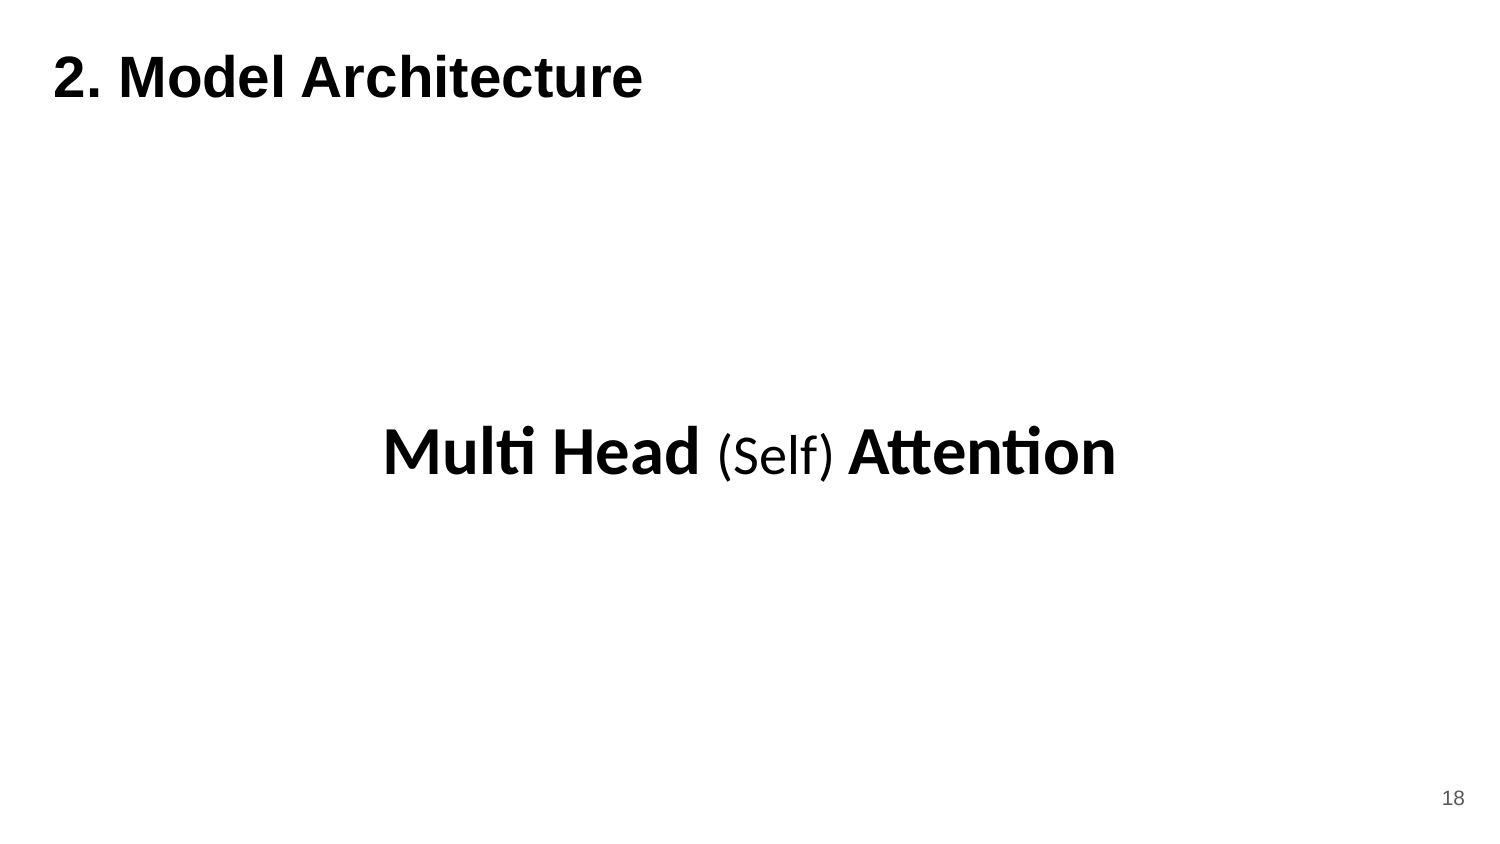

2. Model Architecture
Multi Head (Self) Attention
18